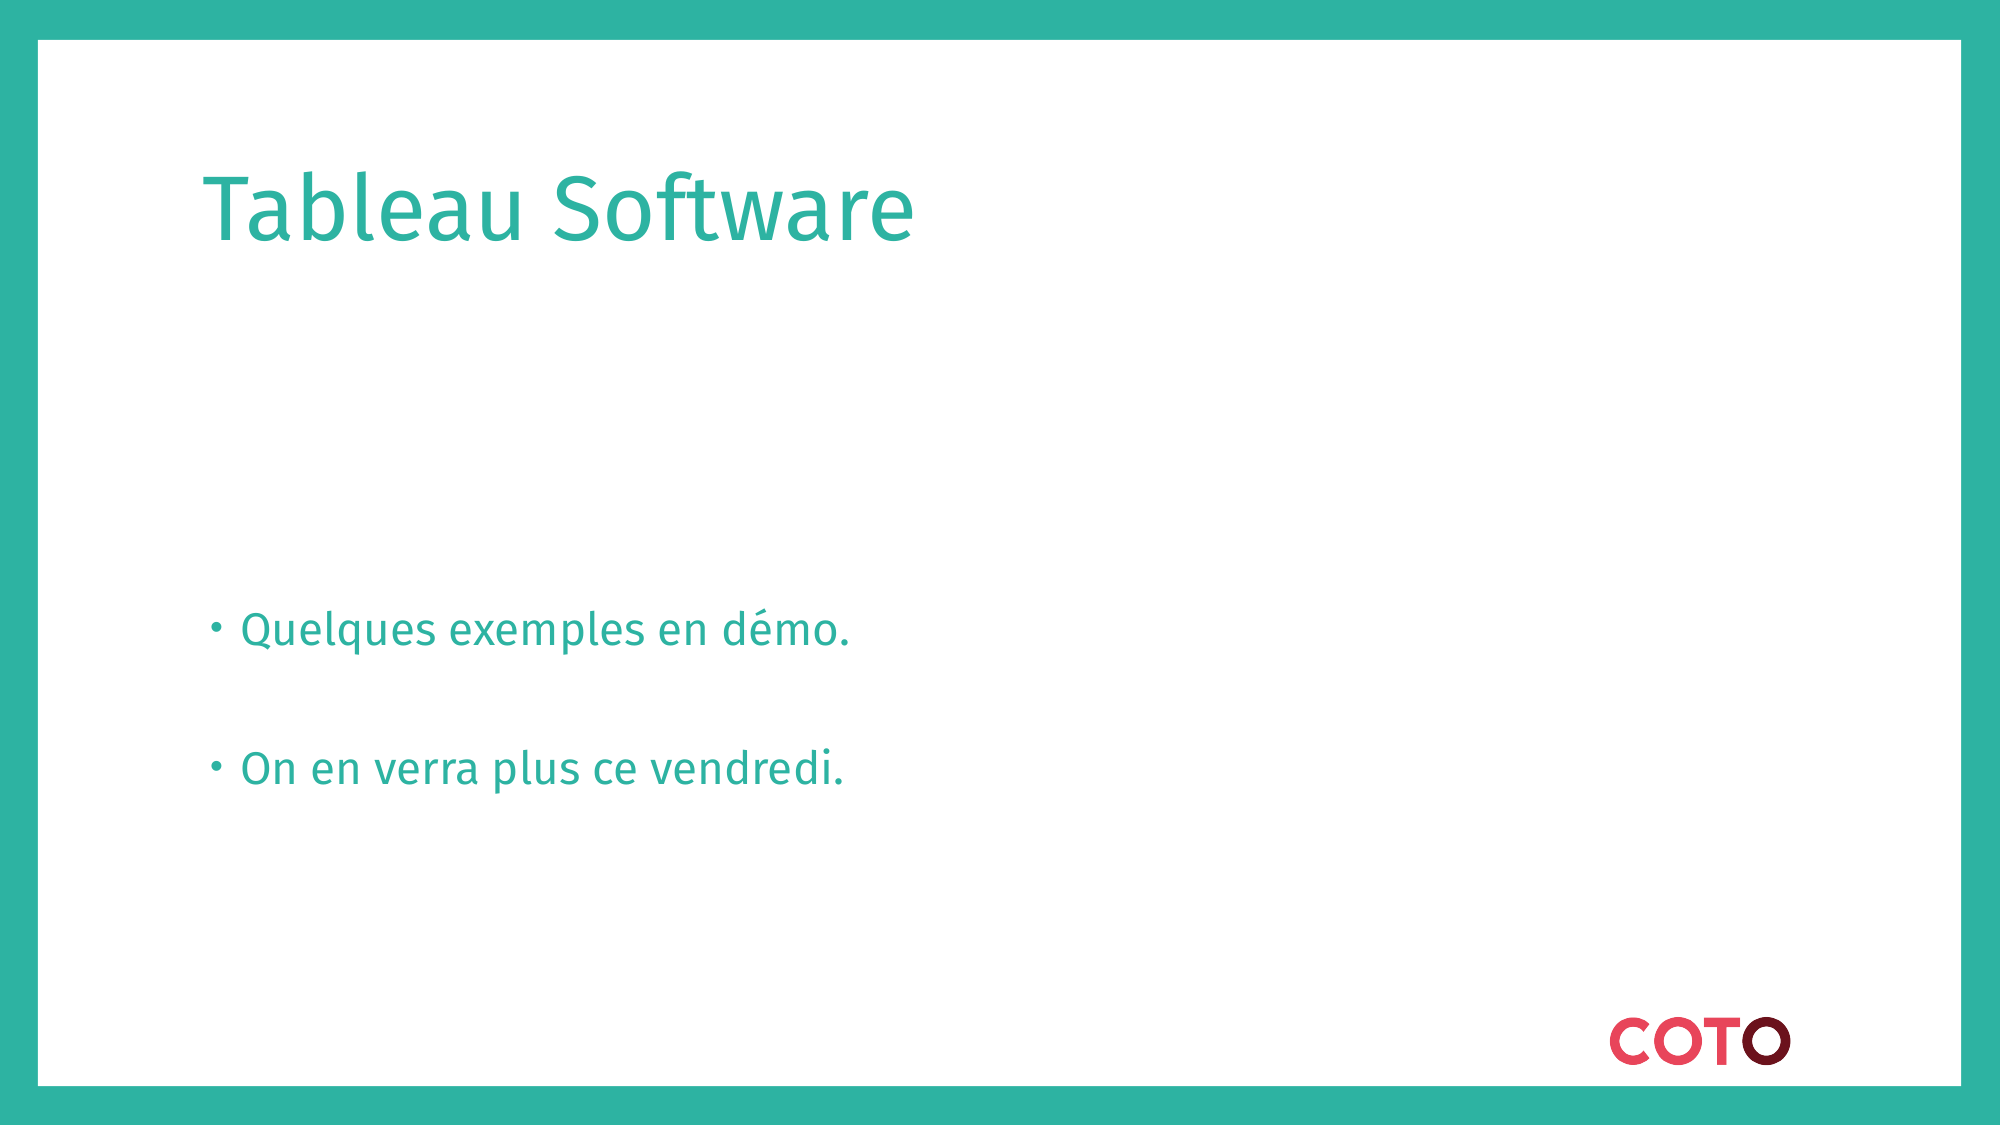

# Tableau Software
Quelques exemples en démo.
On en verra plus ce vendredi.